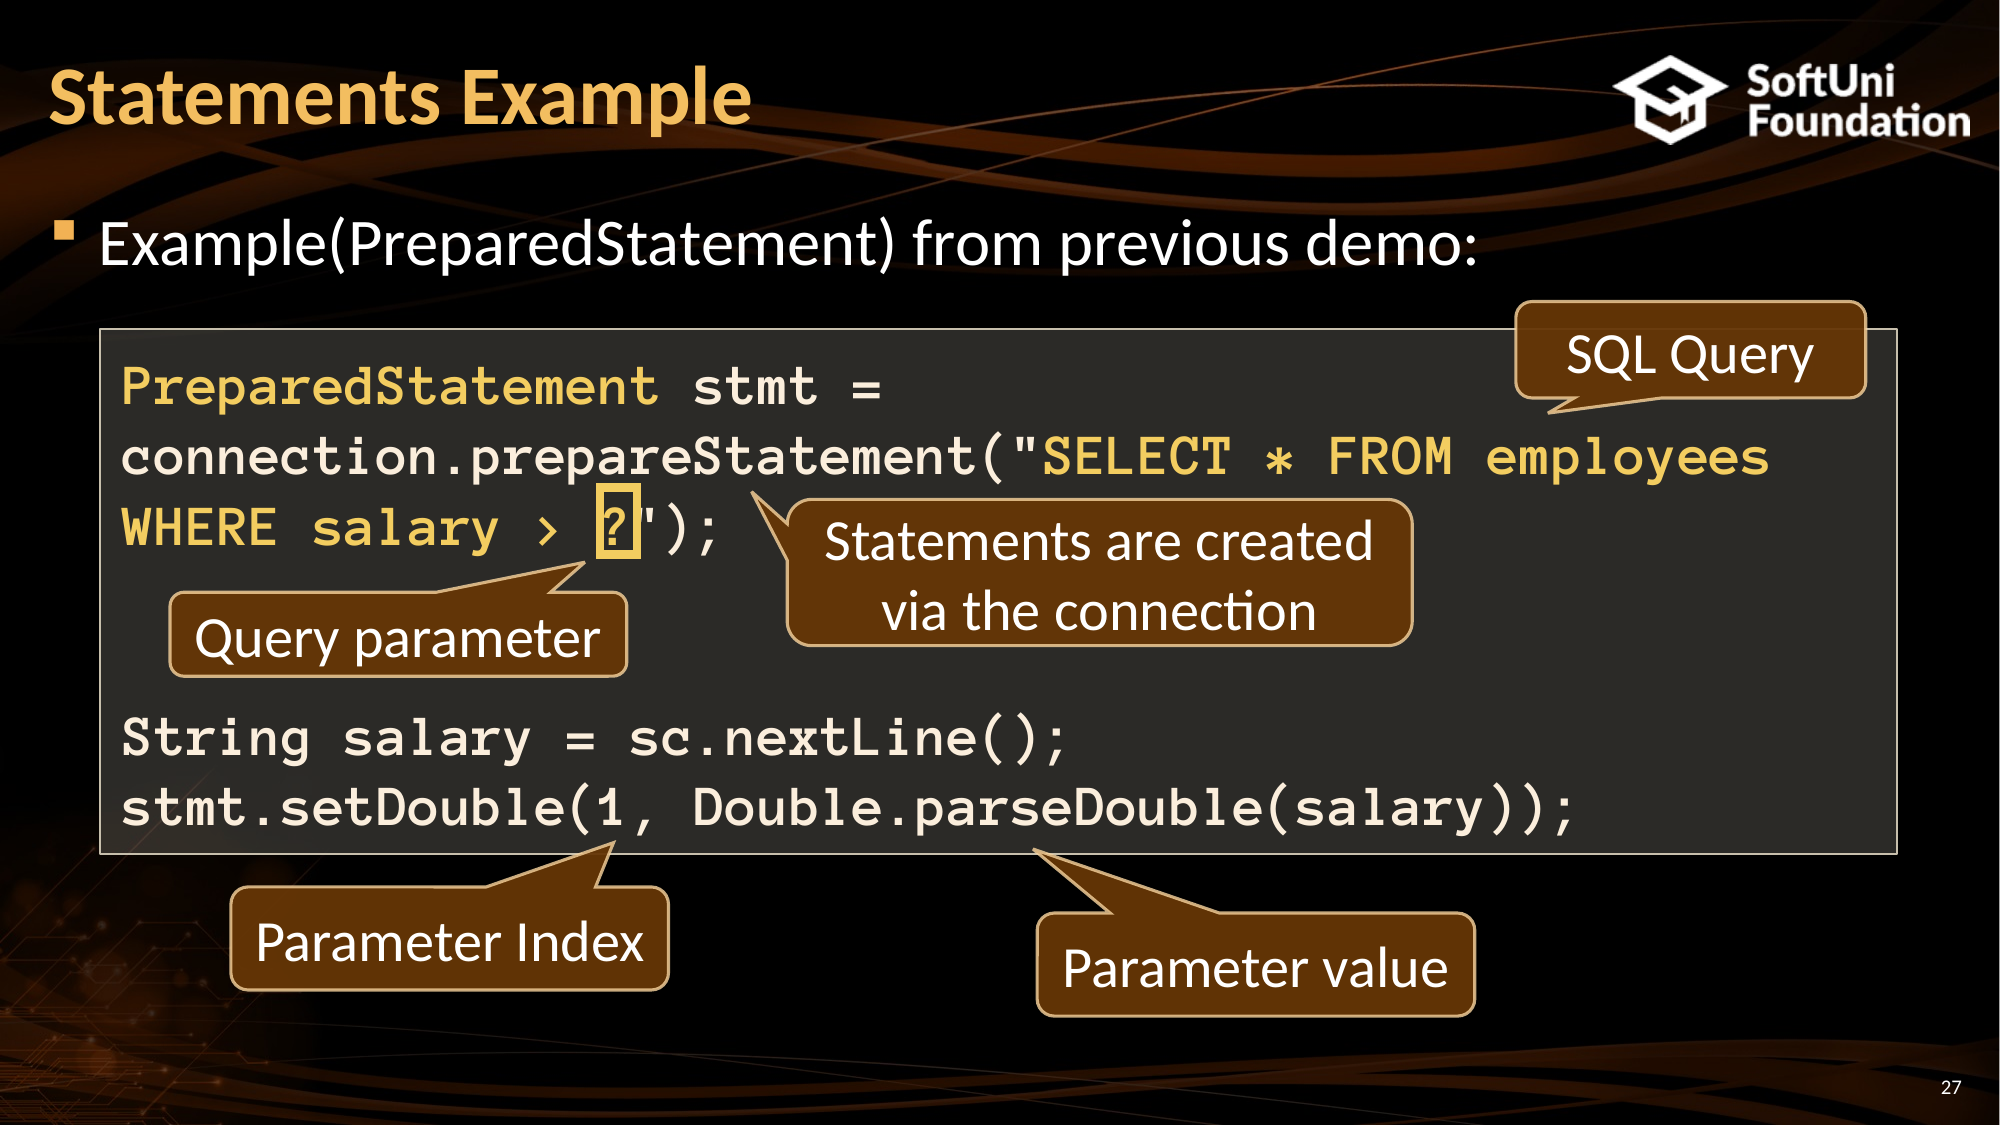

# Statements Example
Example(PreparedStatement) from previous demo:
SQL Query
PreparedStatement stmt =
connection.prepareStatement("SELECT * FROM employees WHERE salary > ?");

String salary = sc.nextLine();
stmt.setDouble(1, Double.parseDouble(salary));

Statements are created via the connection
Query parameter
Parameter Index
Parameter value
27